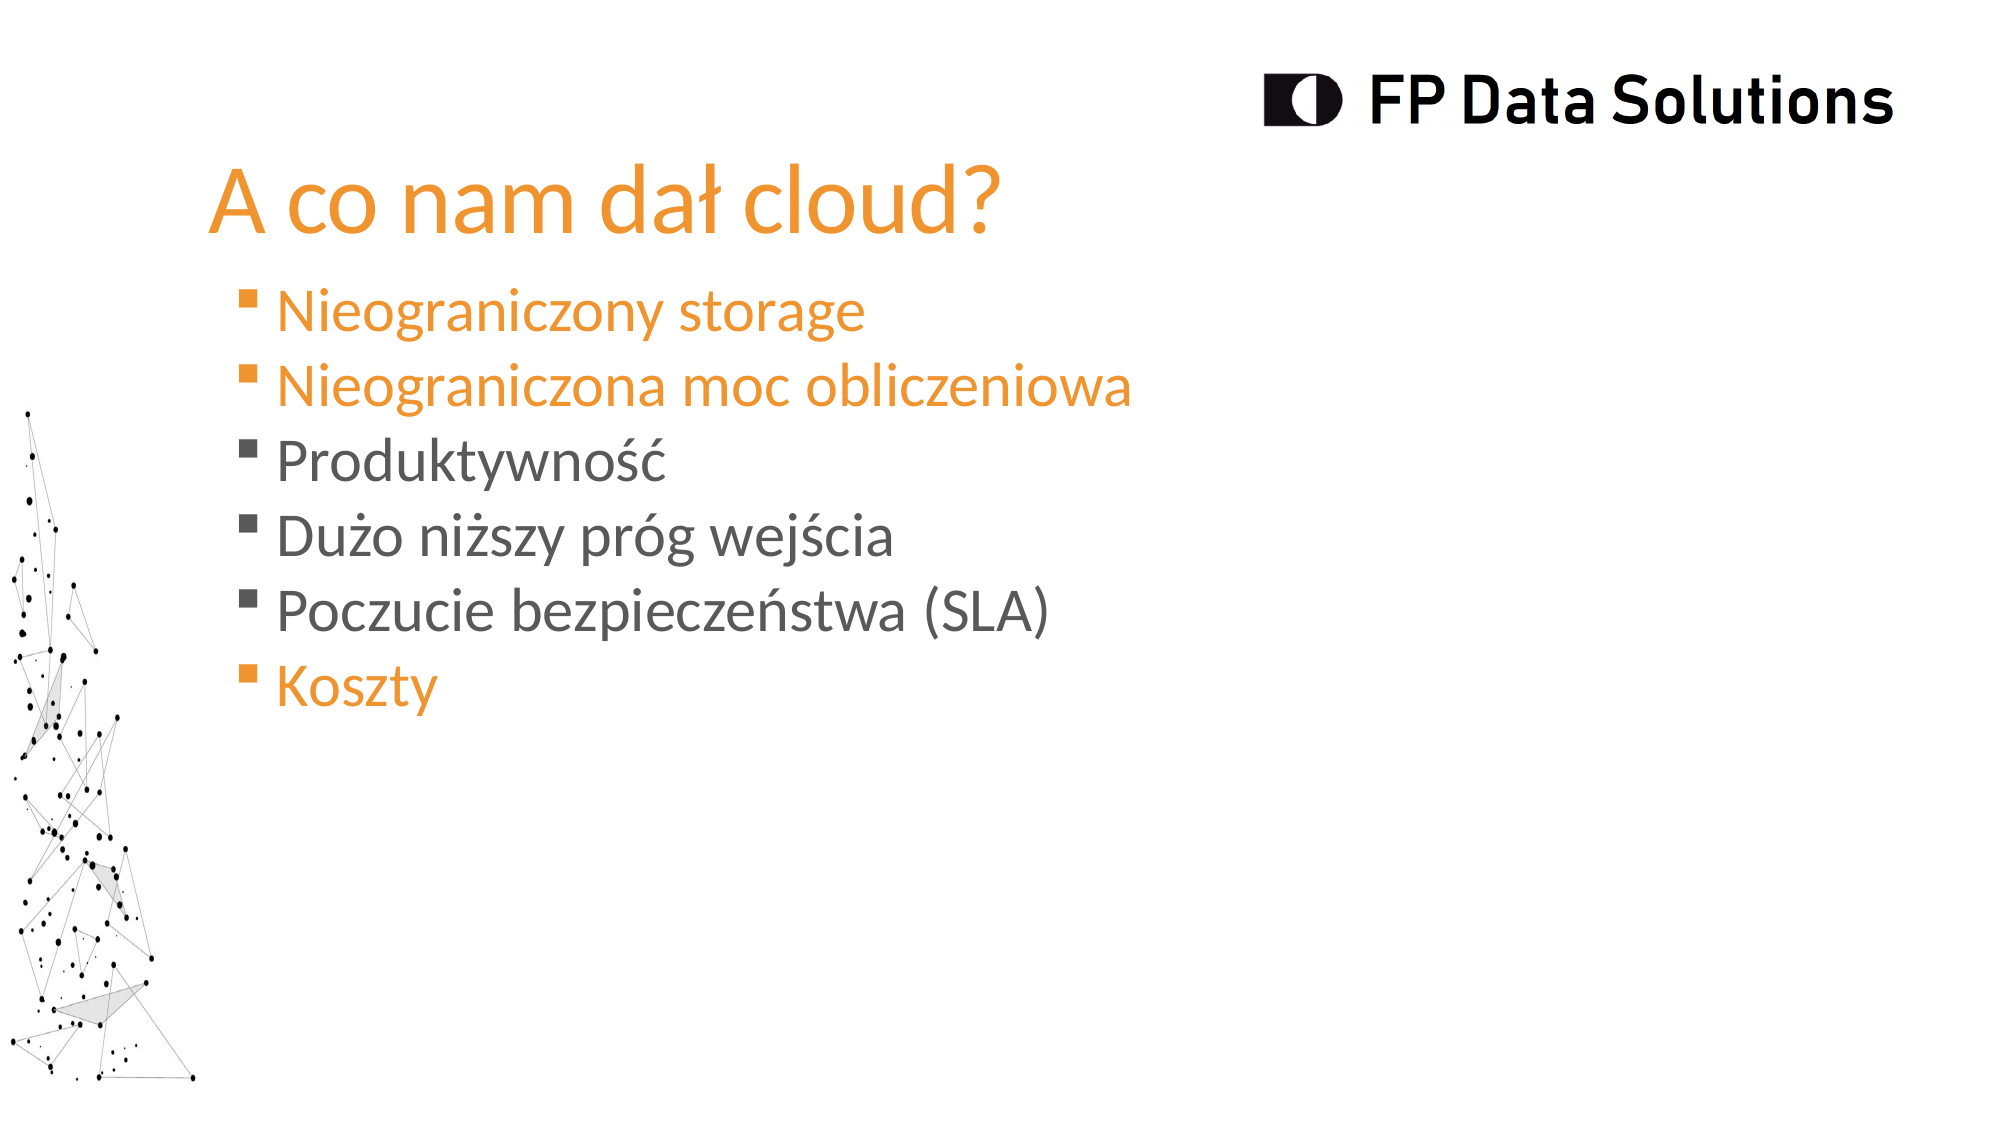

A co nam dał cloud?
 Nieograniczony storage
 Nieograniczona moc obliczeniowa
 Produktywność
 Dużo niższy próg wejścia
 Poczucie bezpieczeństwa (SLA)
 Koszty